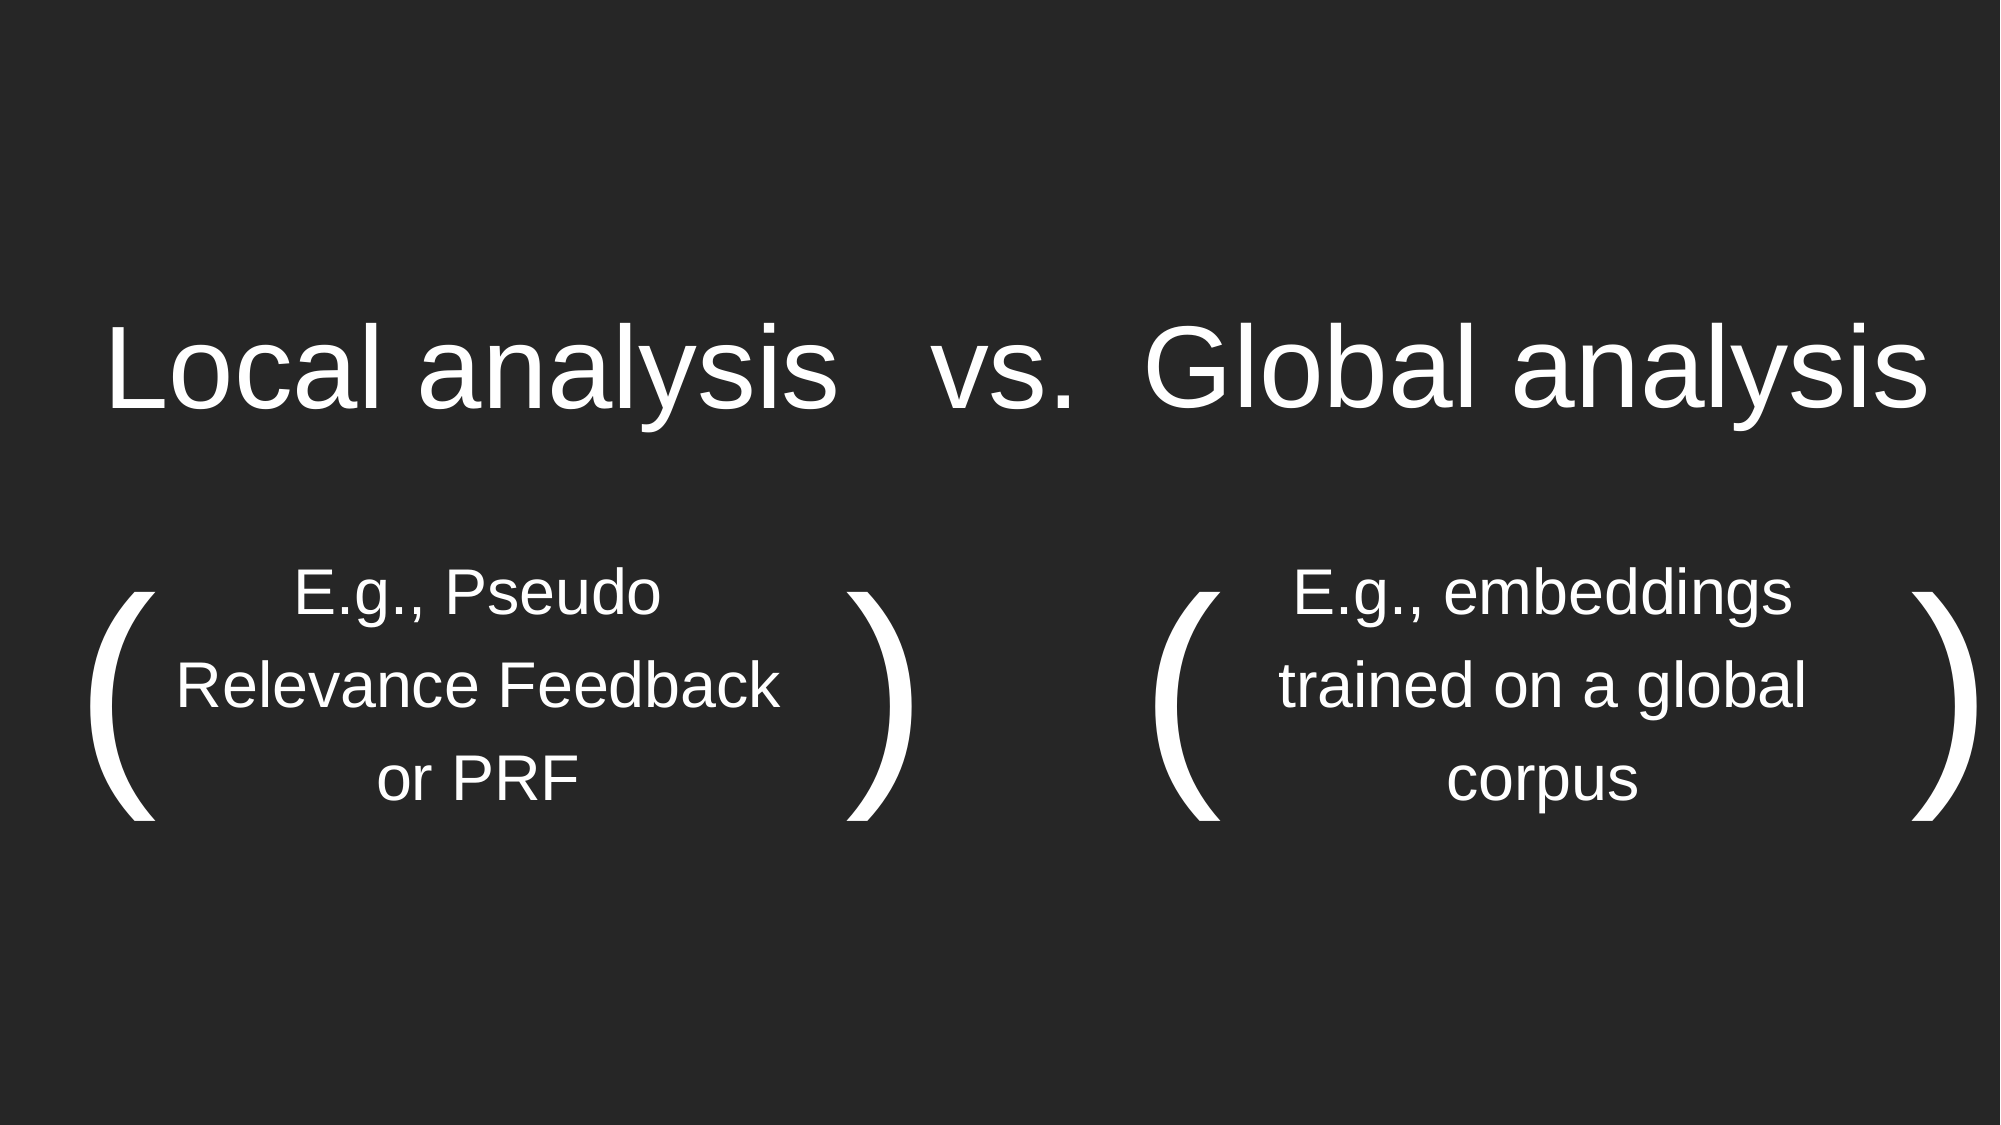

# Local analysis
Global analysis
vs.
)
)
(
(
E.g., Pseudo Relevance Feedback or PRF
E.g., embeddings trained on a global corpus